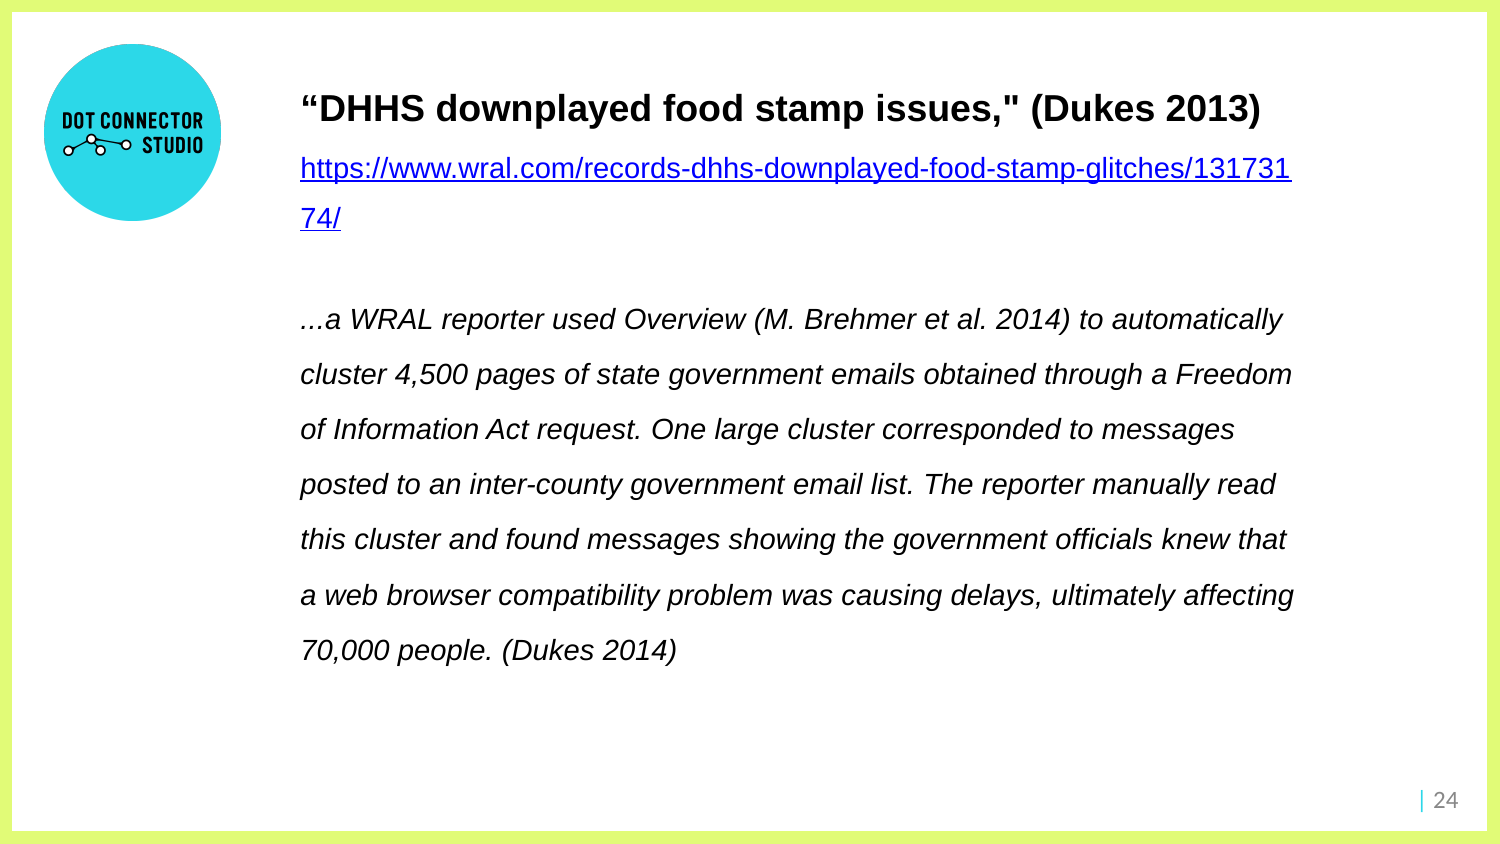

“DHHS downplayed food stamp issues," (Dukes 2013)
https://www.wral.com/records-dhhs-downplayed-food-stamp-glitches/13173174/
...a WRAL reporter used Overview (M. Brehmer et al. 2014) to automatically cluster 4,500 pages of state government emails obtained through a Freedom of Information Act request. One large cluster corresponded to messages posted to an inter-county government email list. The reporter manually read this cluster and found messages showing the government officials knew that a web browser compatibility problem was causing delays, ultimately affecting 70,000 people. (Dukes 2014)
 | 24